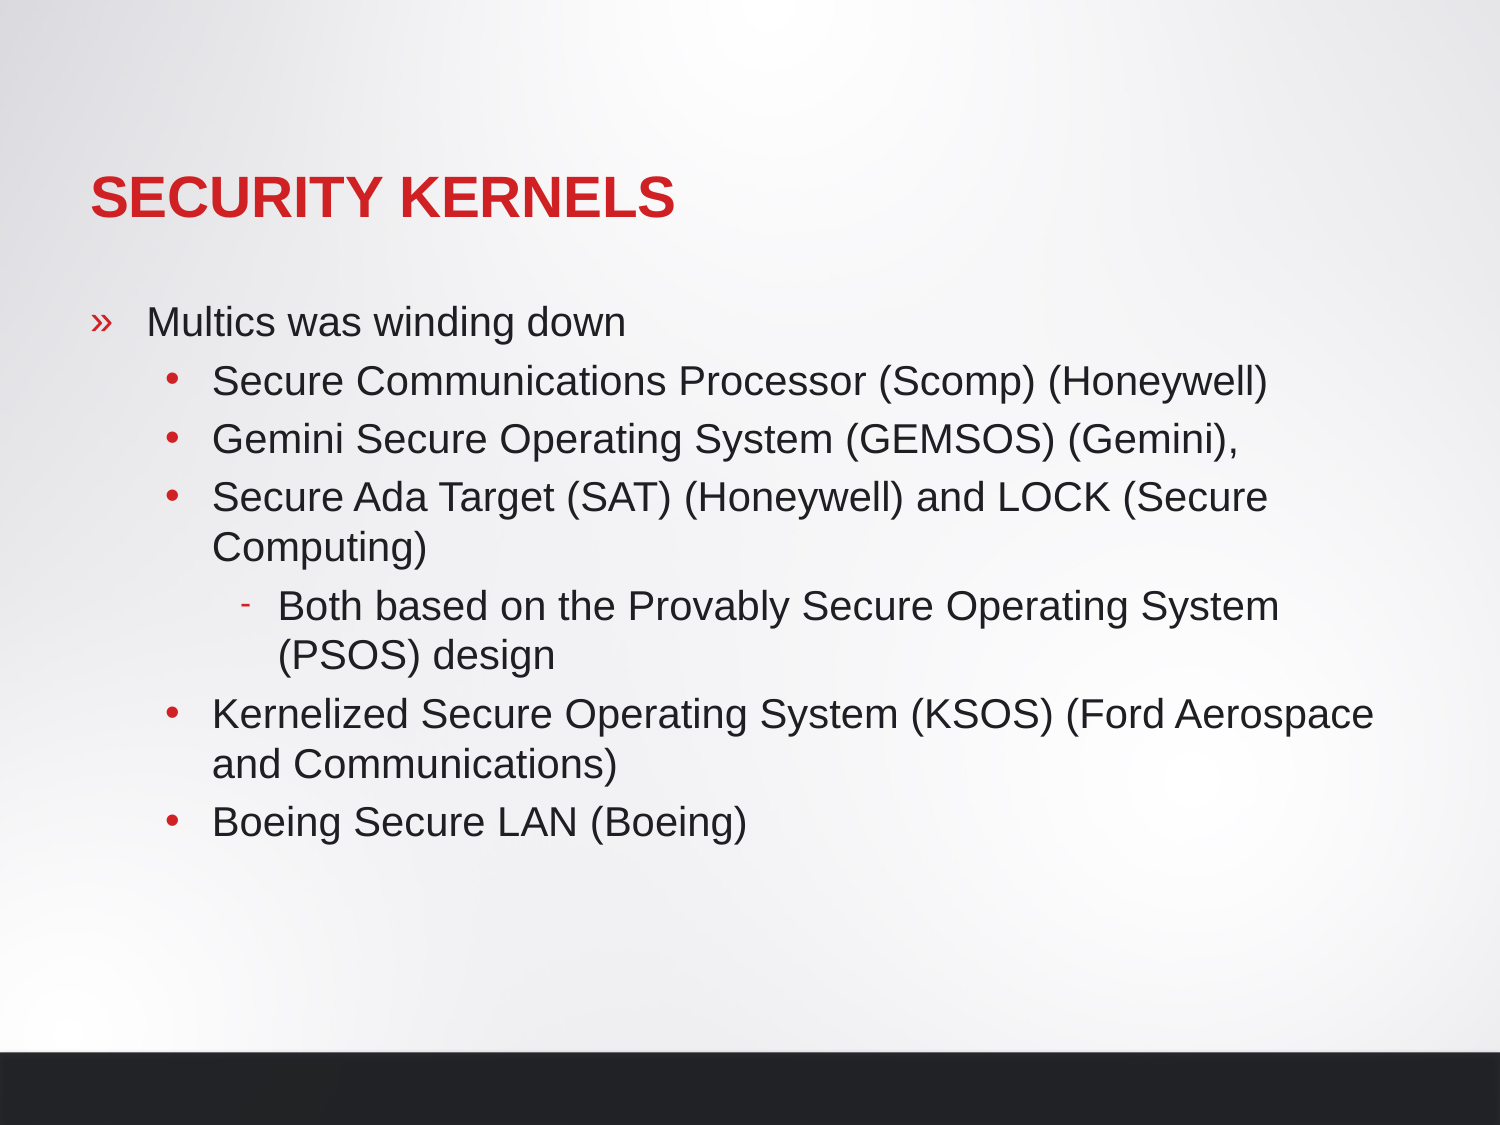

# Security Kernels
Multics was winding down
Secure Communications Processor (Scomp) (Honeywell)
Gemini Secure Operating System (GEMSOS) (Gemini),
Secure Ada Target (SAT) (Honeywell) and LOCK (Secure Computing)
Both based on the Provably Secure Operating System (PSOS) design
Kernelized Secure Operating System (KSOS) (Ford Aerospace and Communications)
Boeing Secure LAN (Boeing)